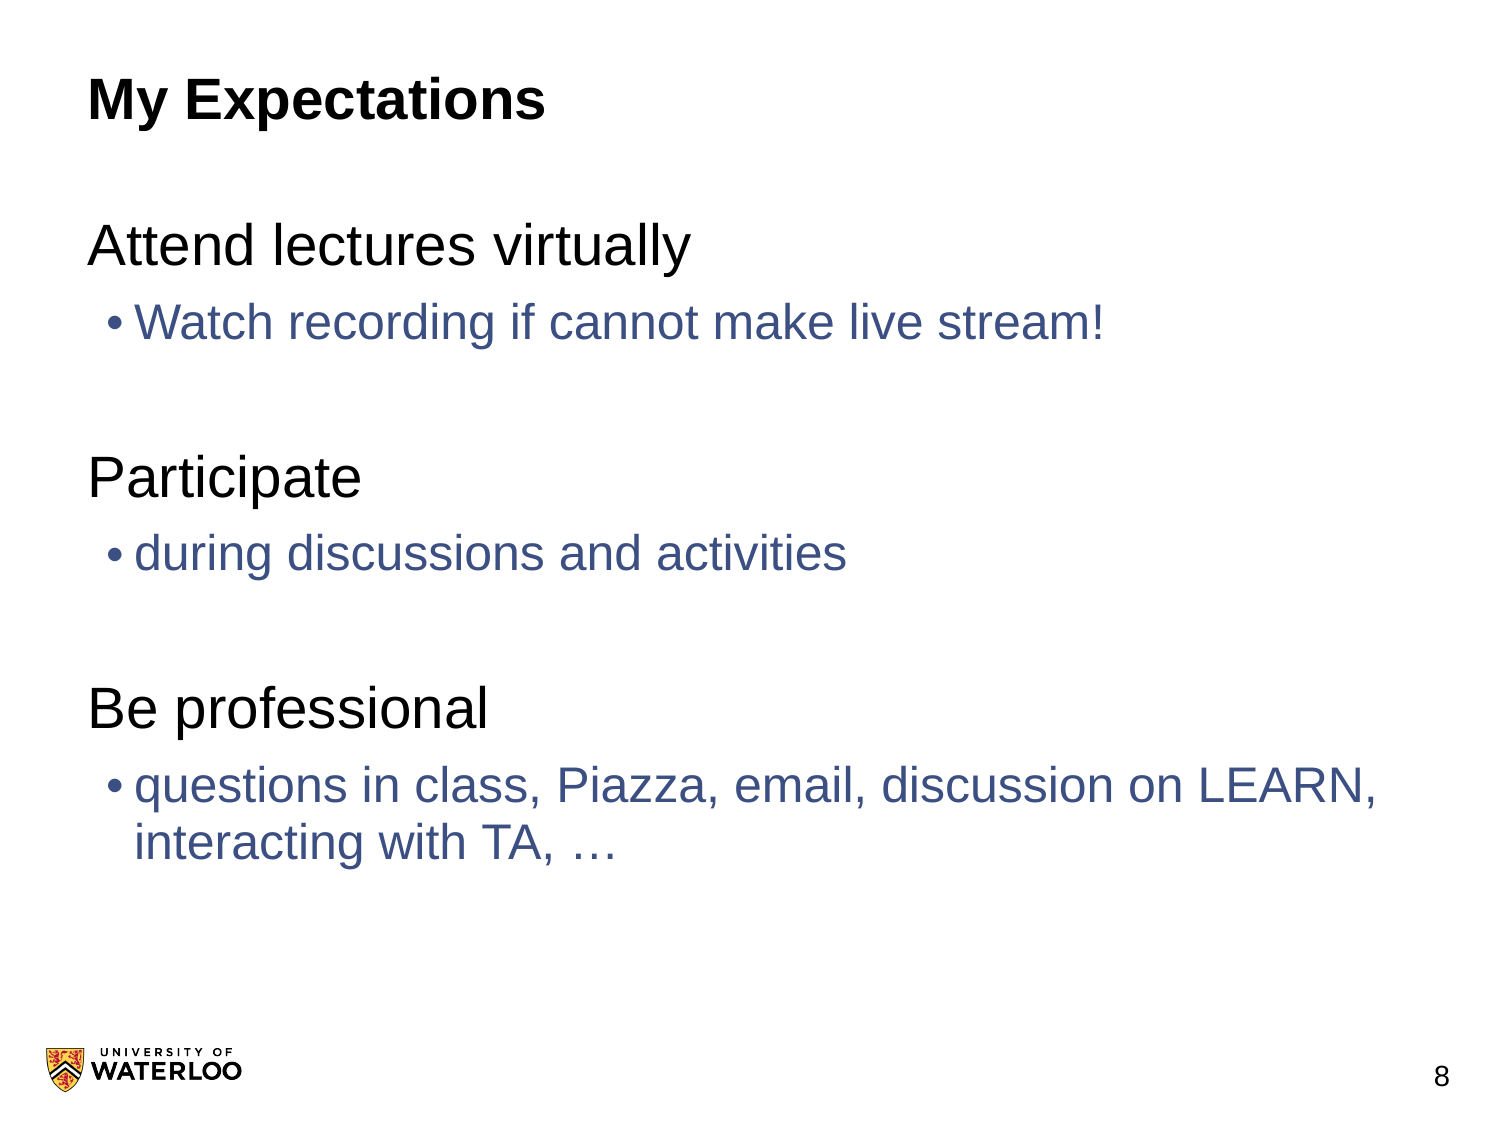

# My Expectations
Attend lectures virtually
Watch recording if cannot make live stream!

Participate
during discussions and activities

Be professional
questions in class, Piazza, email, discussion on LEARN, interacting with TA, …